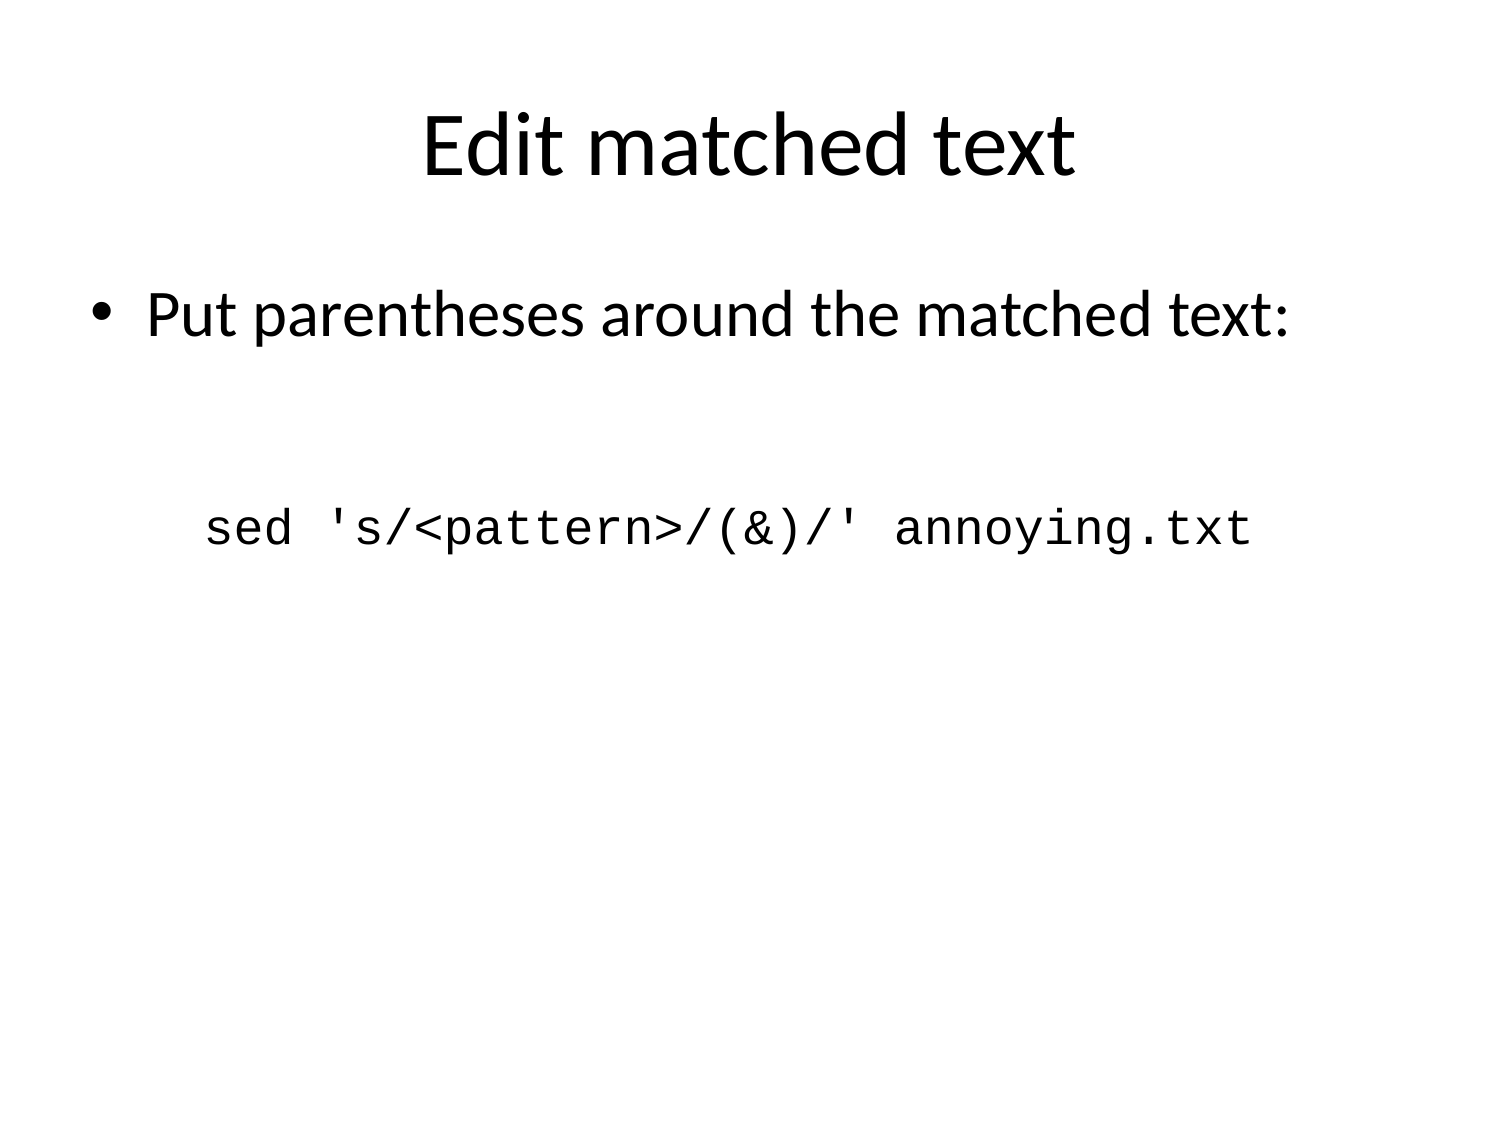

# Edit matched text
Put parentheses around the matched text:
sed 's/<pattern>/(&)/' annoying.txt